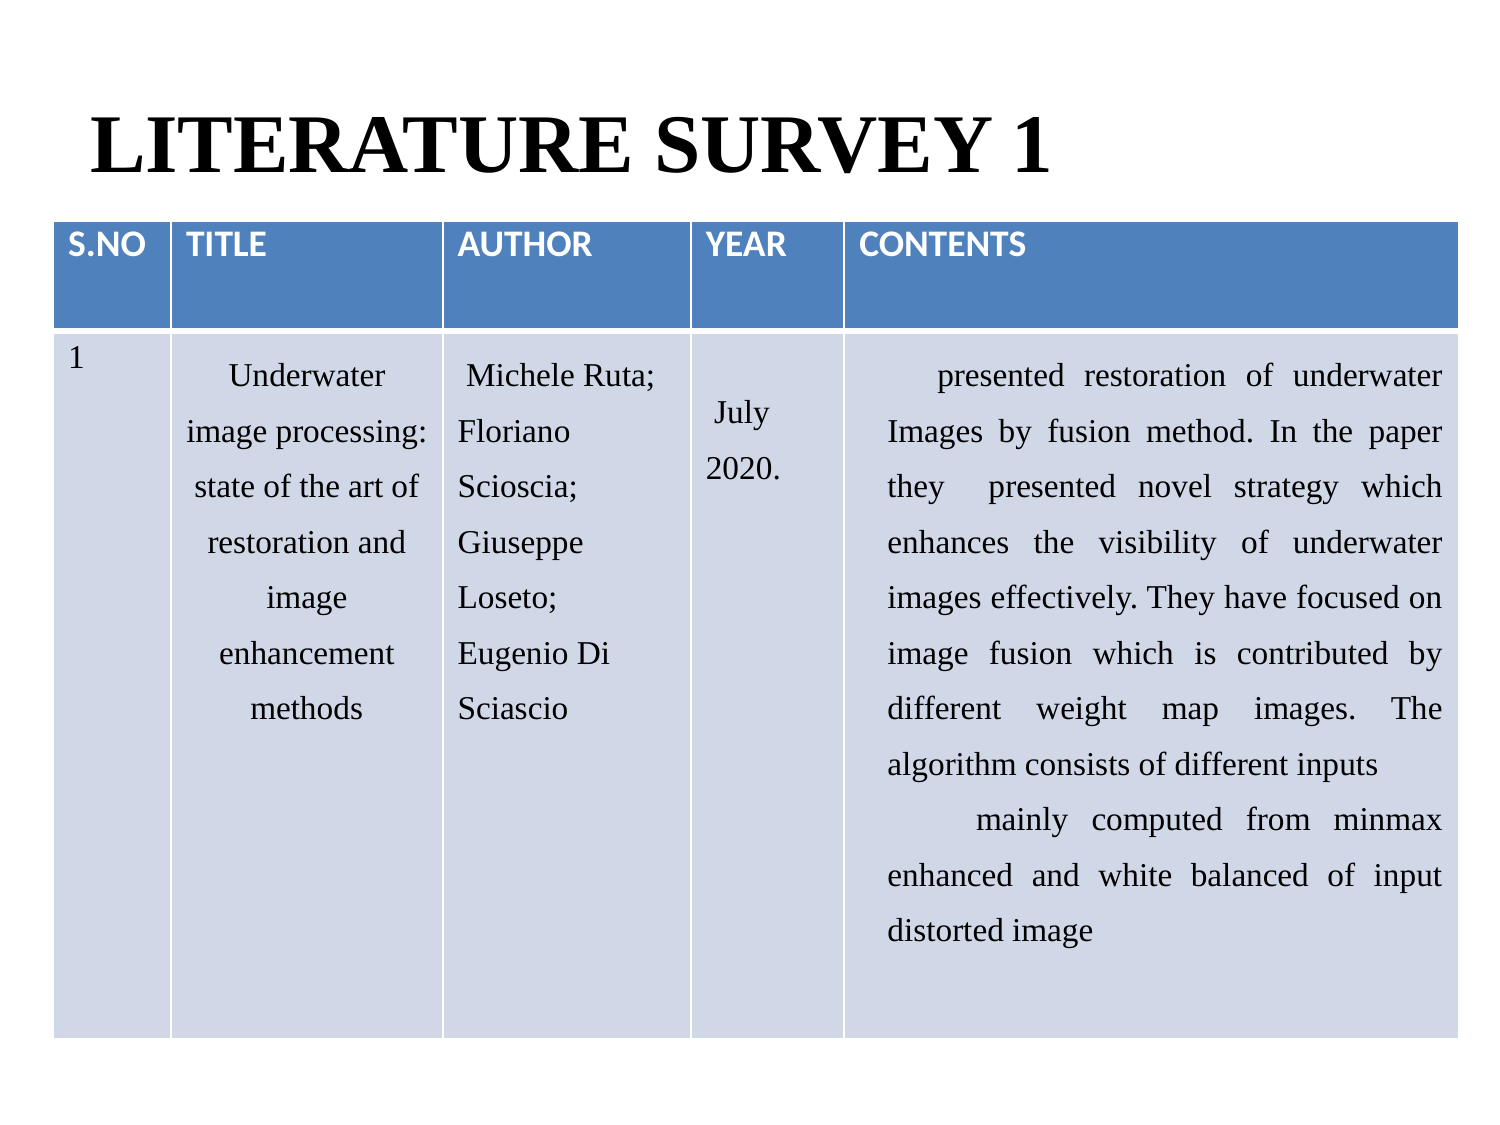

# LITERATURE SURVEY 1
| S.NO | TITLE | AUTHOR | YEAR | CONTENTS |
| --- | --- | --- | --- | --- |
| 1 | Underwater image processing: state of the art of restoration and image enhancement methods | Michele Ruta; Floriano Scioscia;  Giuseppe Loseto;  Eugenio Di Sciascio | July 2020. | presented restoration of underwater Images by fusion method. In the paper they presented novel strategy which enhances the visibility of underwater images effectively. They have focused on image fusion which is contributed by different weight map images. The algorithm consists of different inputs mainly computed from minmax enhanced and white balanced of input distorted image |
9